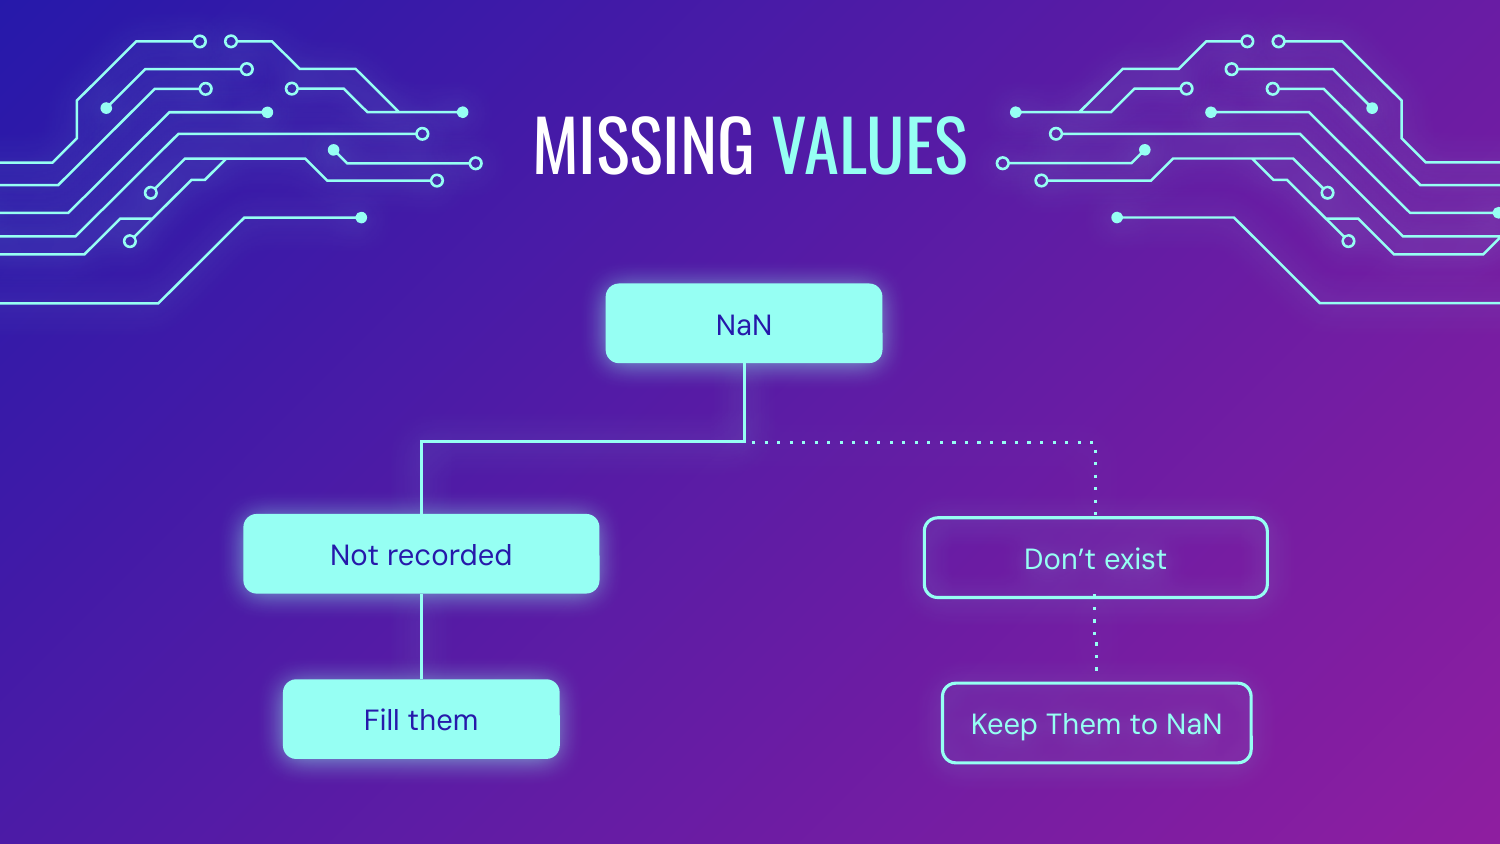

# MISSING VALUES
NaN
Venus
Not recorded
Don’t exist
Fill them
Keep Them to NaN